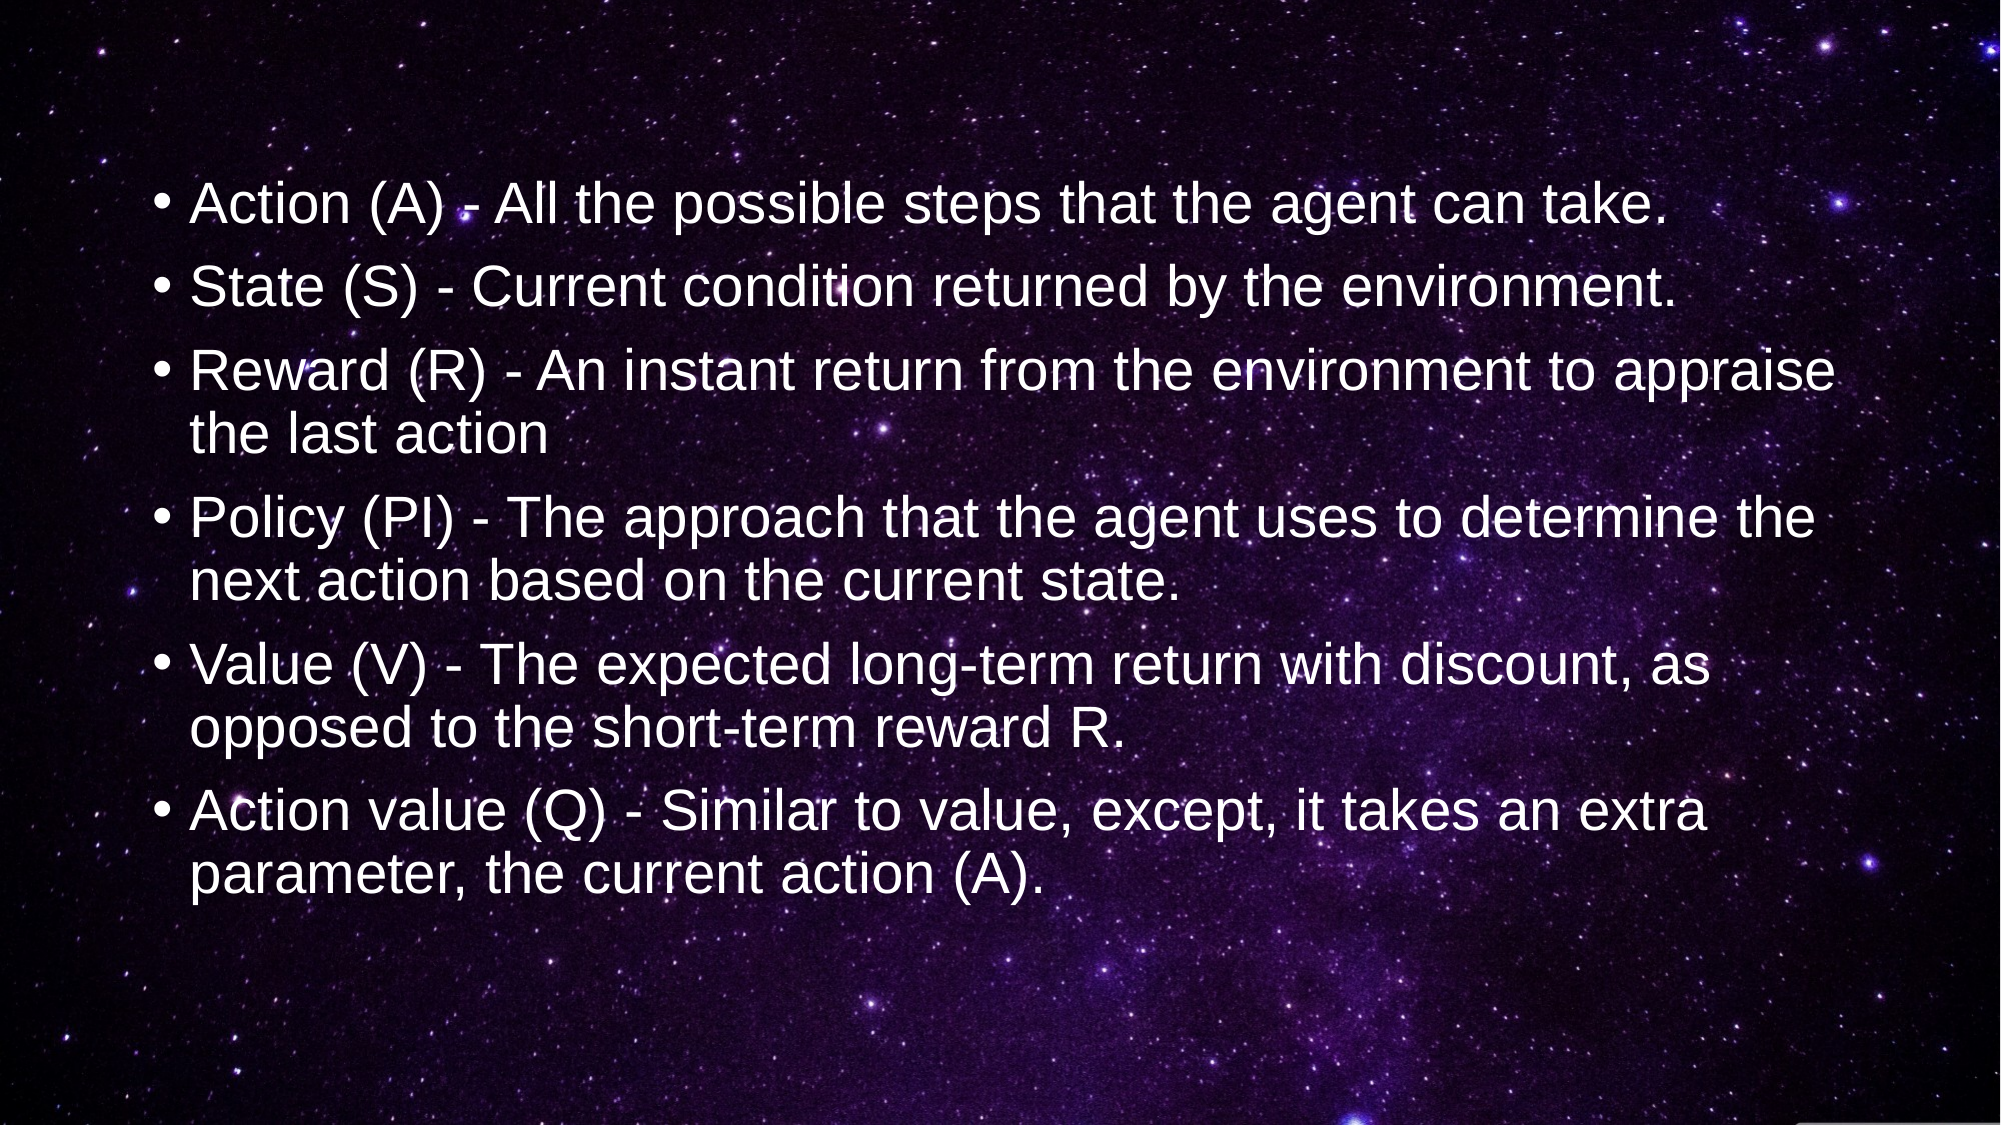

Action (A) - All the possible steps that the agent can take.
State (S) - Current condition returned by the environment.
Reward (R) - An instant return from the environment to appraise the last action
Policy (PI) - The approach that the agent uses to determine the next action based on the current state.
Value (V) - The expected long-term return with discount, as opposed to the short-term reward R.
Action value (Q) - Similar to value, except, it takes an extra parameter, the current action (A).